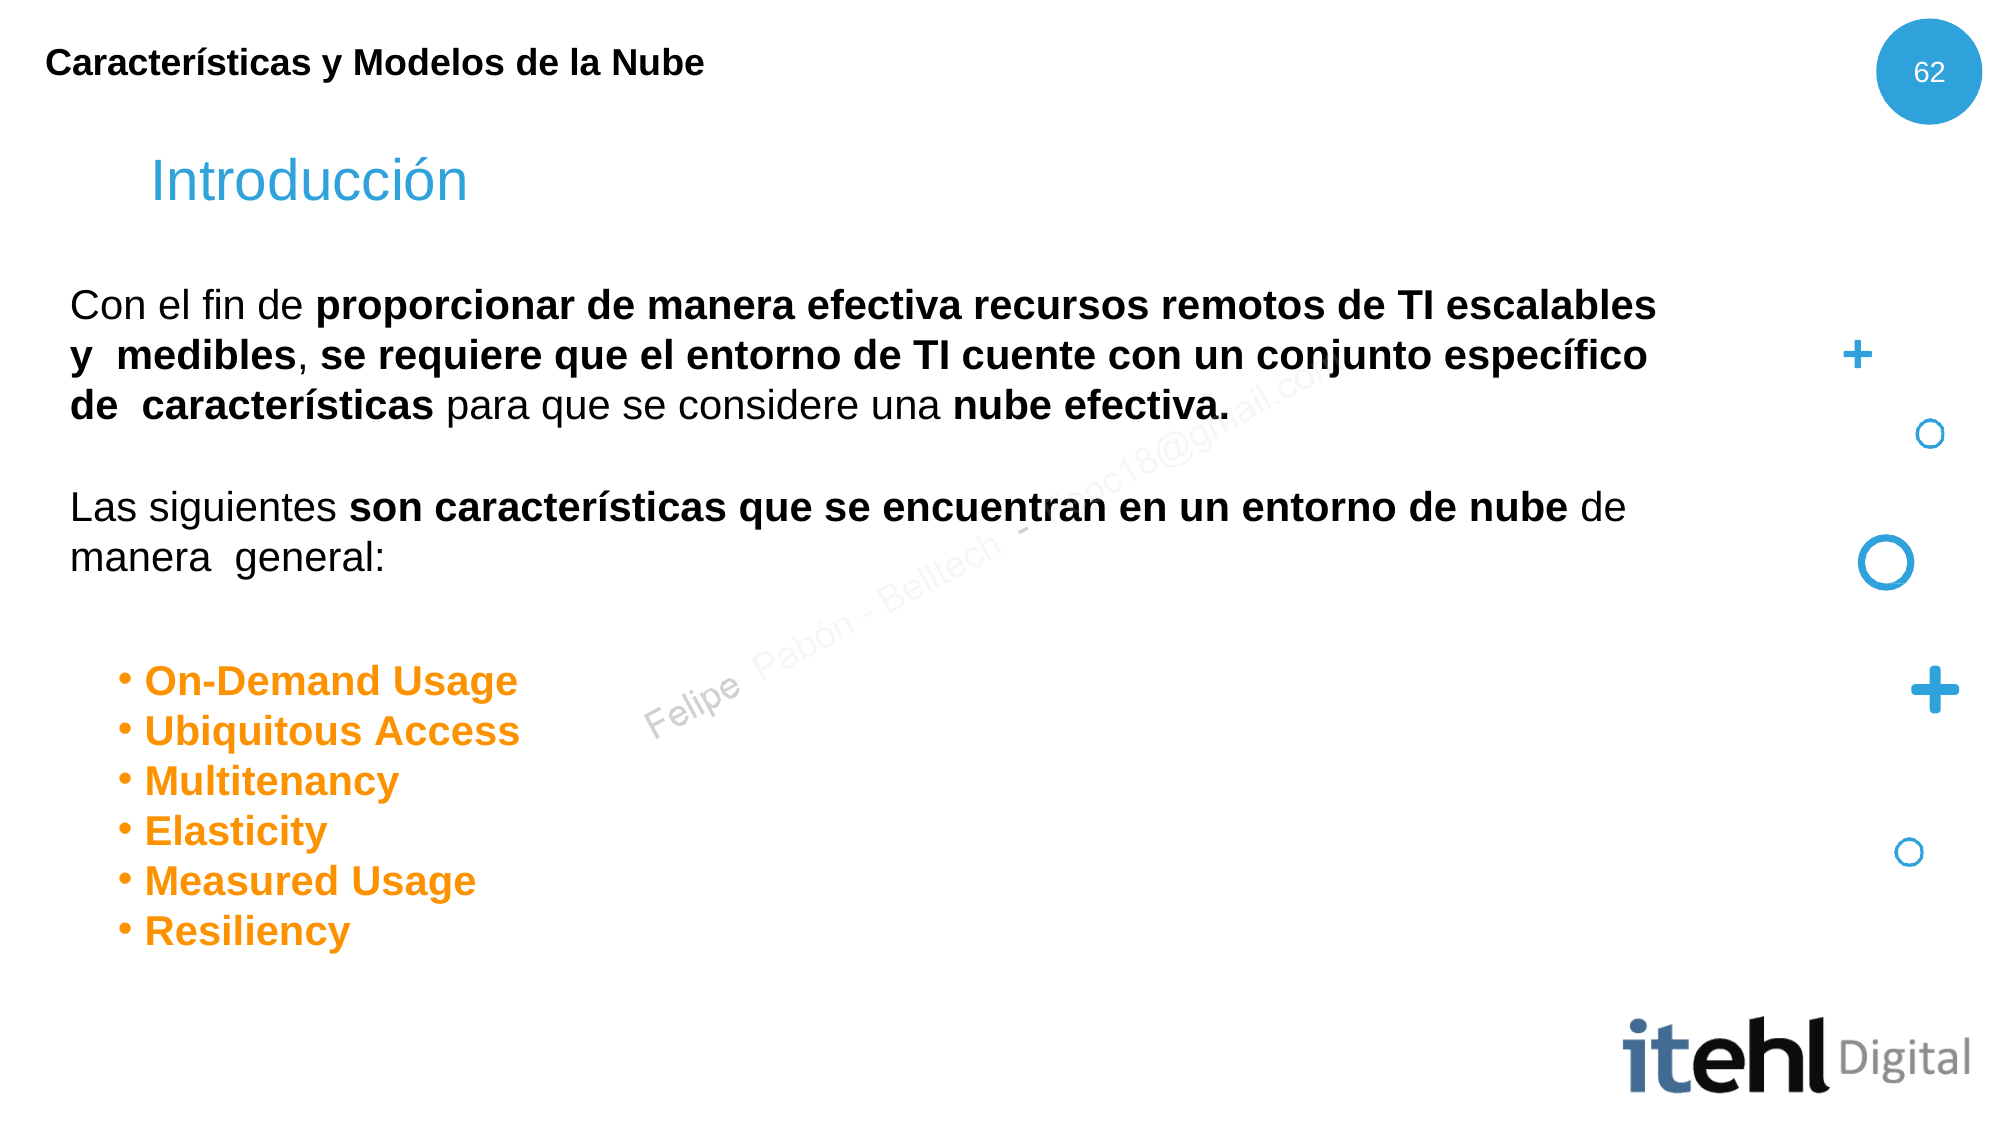

Características y Modelos de la Nube
62
# Introducción
Con el fin de proporcionar de manera efectiva recursos remotos de TI escalables y  medibles, se requiere que el entorno de TI cuente con un conjunto específico de  características para que se considere una nube efectiva.

Las siguientes son características que se encuentran en un entorno de nube de manera  general:

On-Demand Usage
Ubiquitous Access
Multitenancy
Elasticity
Measured Usage
Resiliency